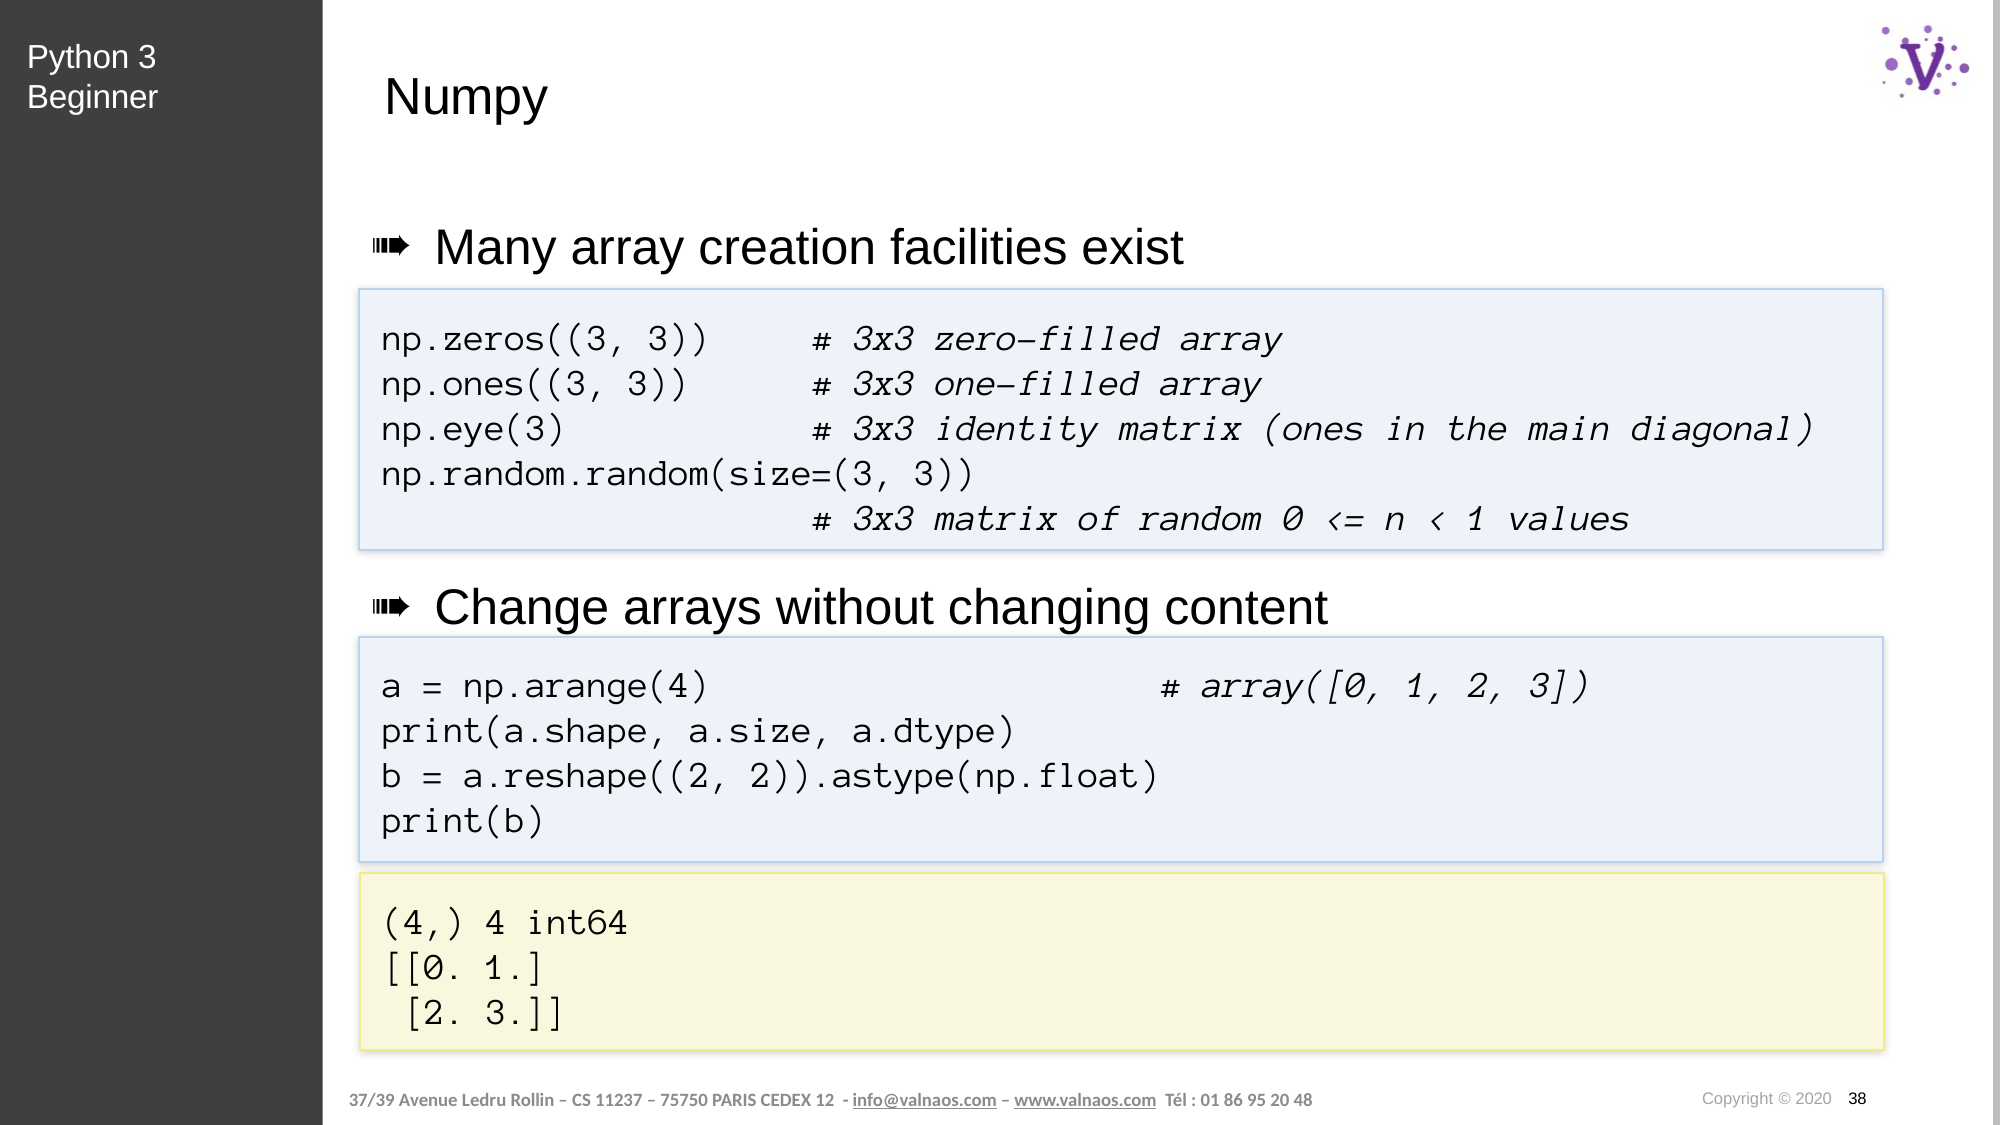

Python 3 Beginner
# Numpy
Many array creation facilities exist
np.zeros((3, 3))     # 3x3 zero-filled array
np.ones((3, 3))      # 3x3 one-filled array
np.eye(3)            # 3x3 identity matrix (ones in the main diagonal)
np.random.random(size=(3, 3))
                     # 3x3 matrix of random 0 <= n < 1 values

Change arrays without changing content
a = np.arange(4)                      # array([0, 1, 2, 3])
print(a.shape, a.size, a.dtype)
b = a.reshape((2, 2)).astype(np.float)
print(b)
(4,) 4 int64
[[0. 1.]
 [2. 3.]]
Copyright © 2020   38